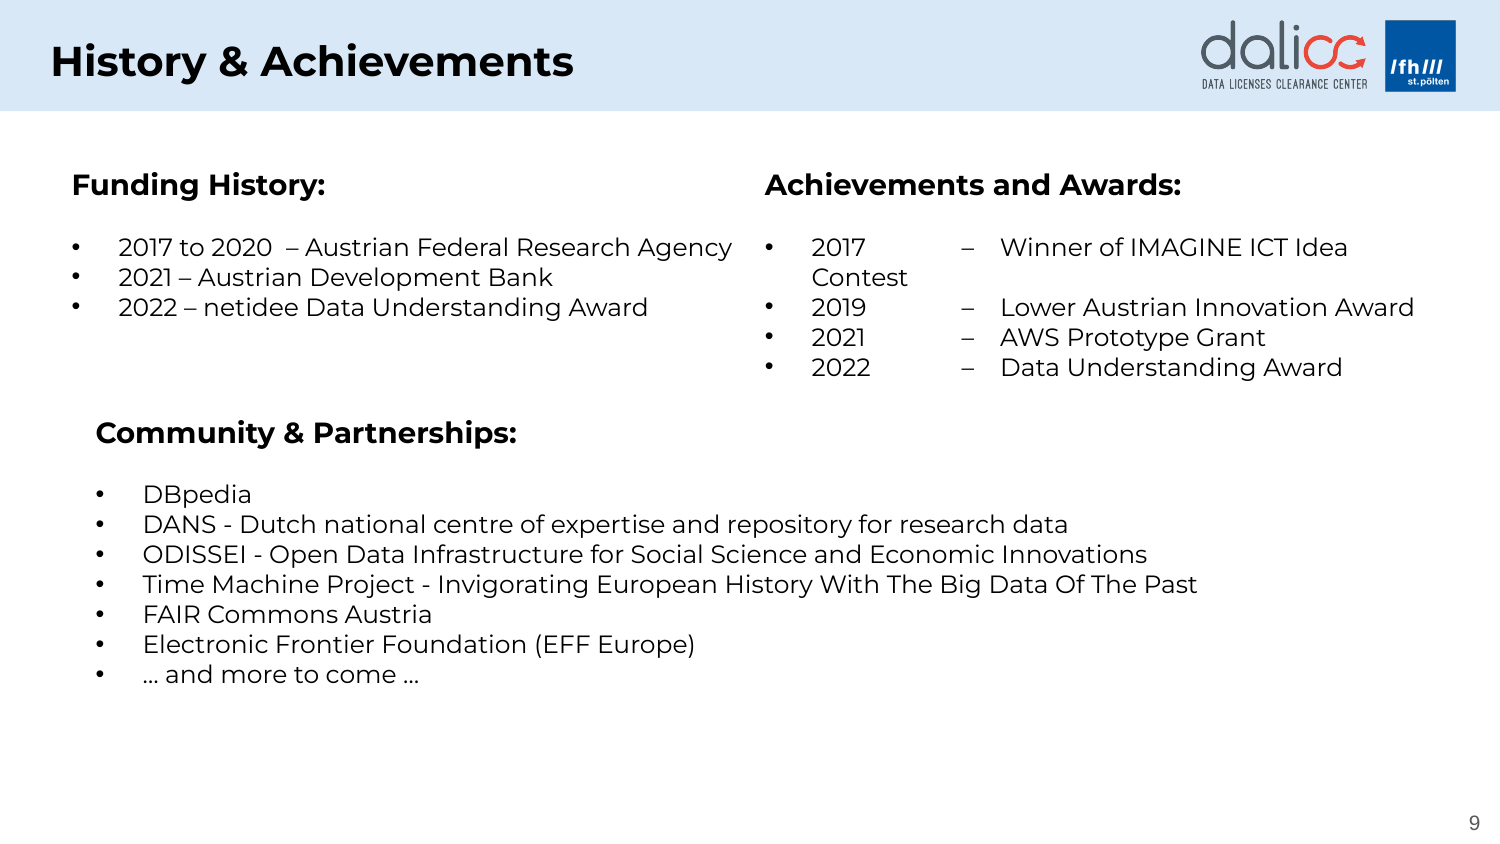

# History & Achievements
Funding History:

2017 to 2020  – Austrian Federal Research Agency
2021 – Austrian Development Bank
2022 – netidee Data Understanding Award
Achievements and Awards:

2017	–    Winner of IMAGINE ICT Idea Contest
2019	–    Lower Austrian Innovation Award
2021	–    AWS Prototype Grant
2022	–    Data Understanding Award
Community & Partnerships:

DBpedia
DANS - Dutch national centre of expertise and repository for research data
ODISSEI - Open Data Infrastructure for Social Science and Economic Innovations
Time Machine Project - Invigorating European History With The Big Data Of The Past
FAIR Commons Austria
Electronic Frontier Foundation (EFF Europe)
… and more to come …
9